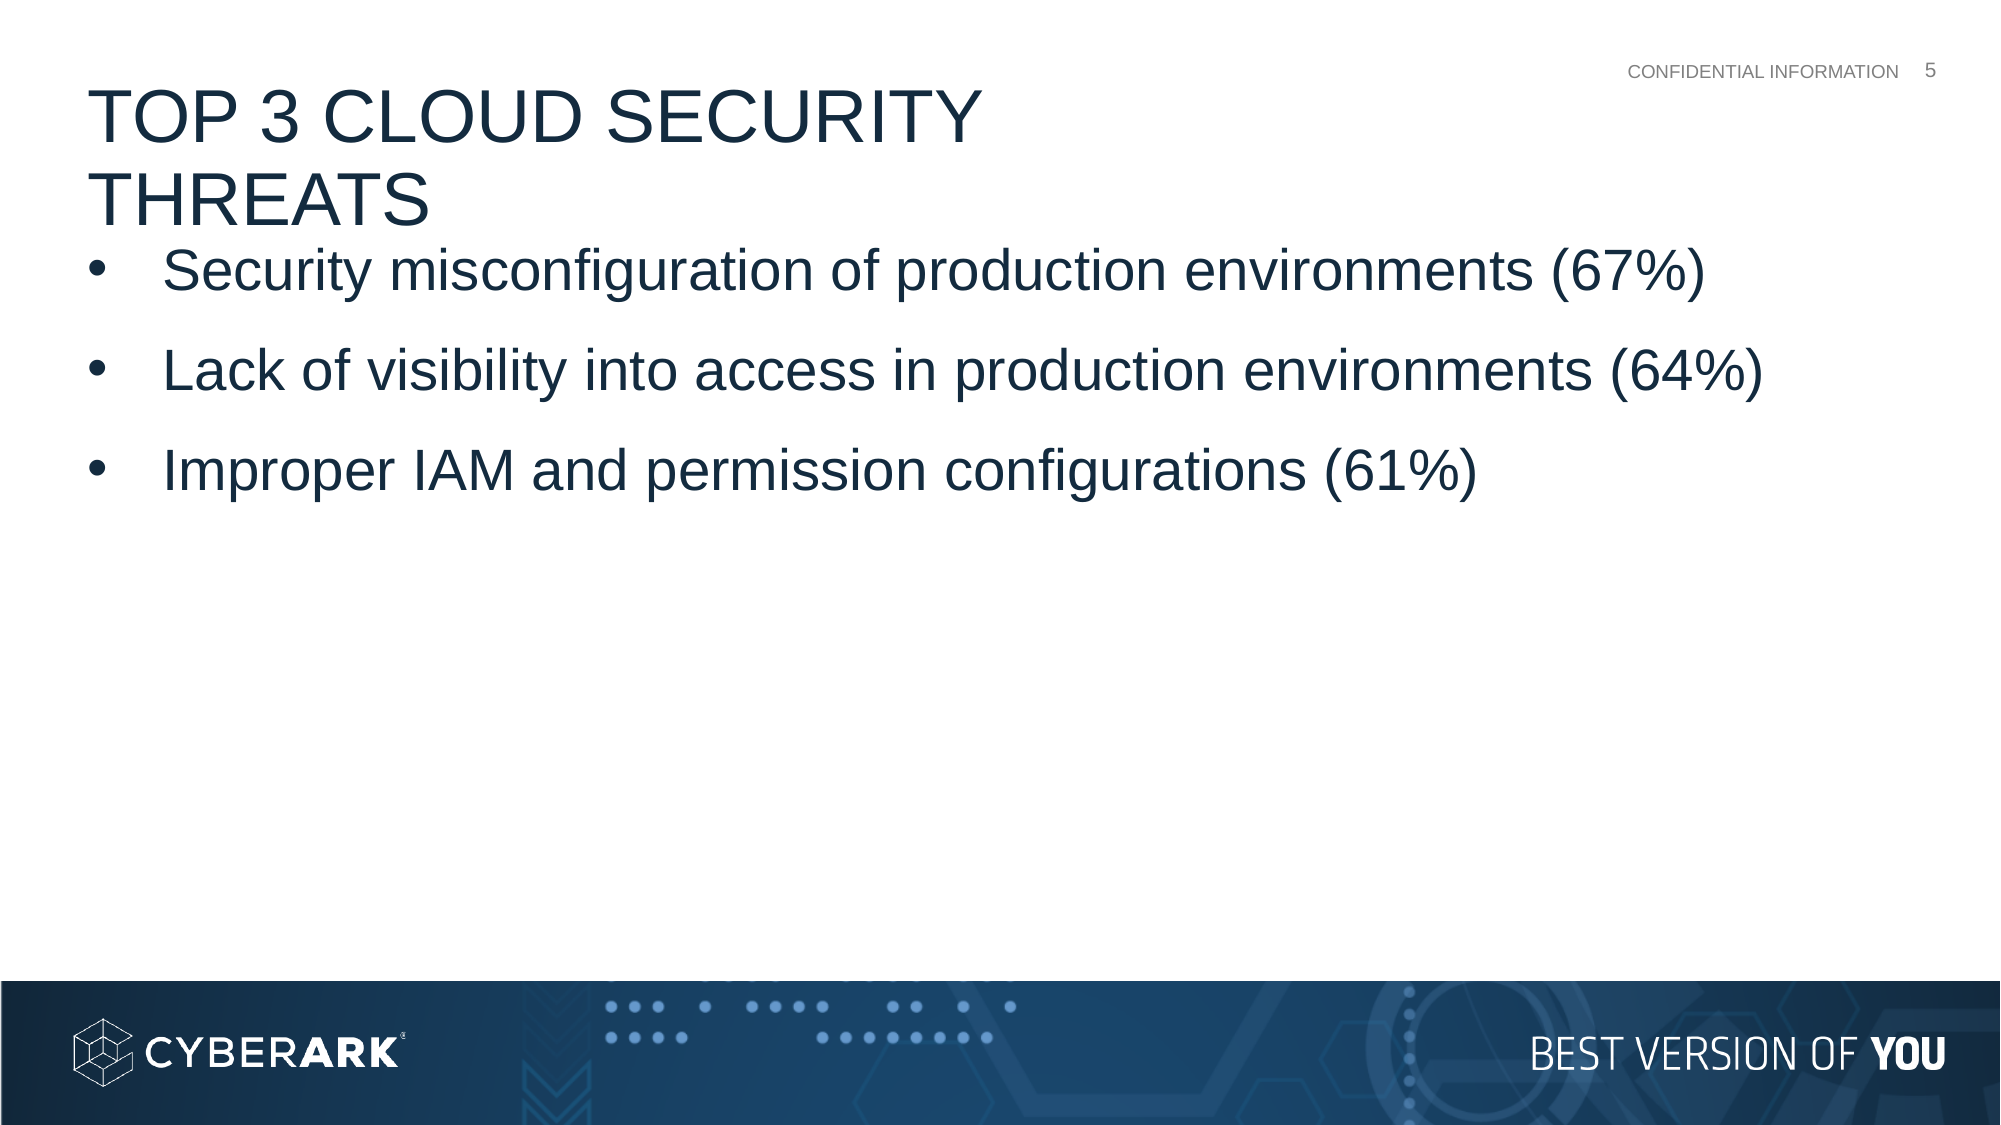

TOP 3 CLOUD SECURITY THREATS
Security misconfiguration of production environments (67%)
Lack of visibility into access in production environments (64%)
Improper IAM and permission configurations (61%)